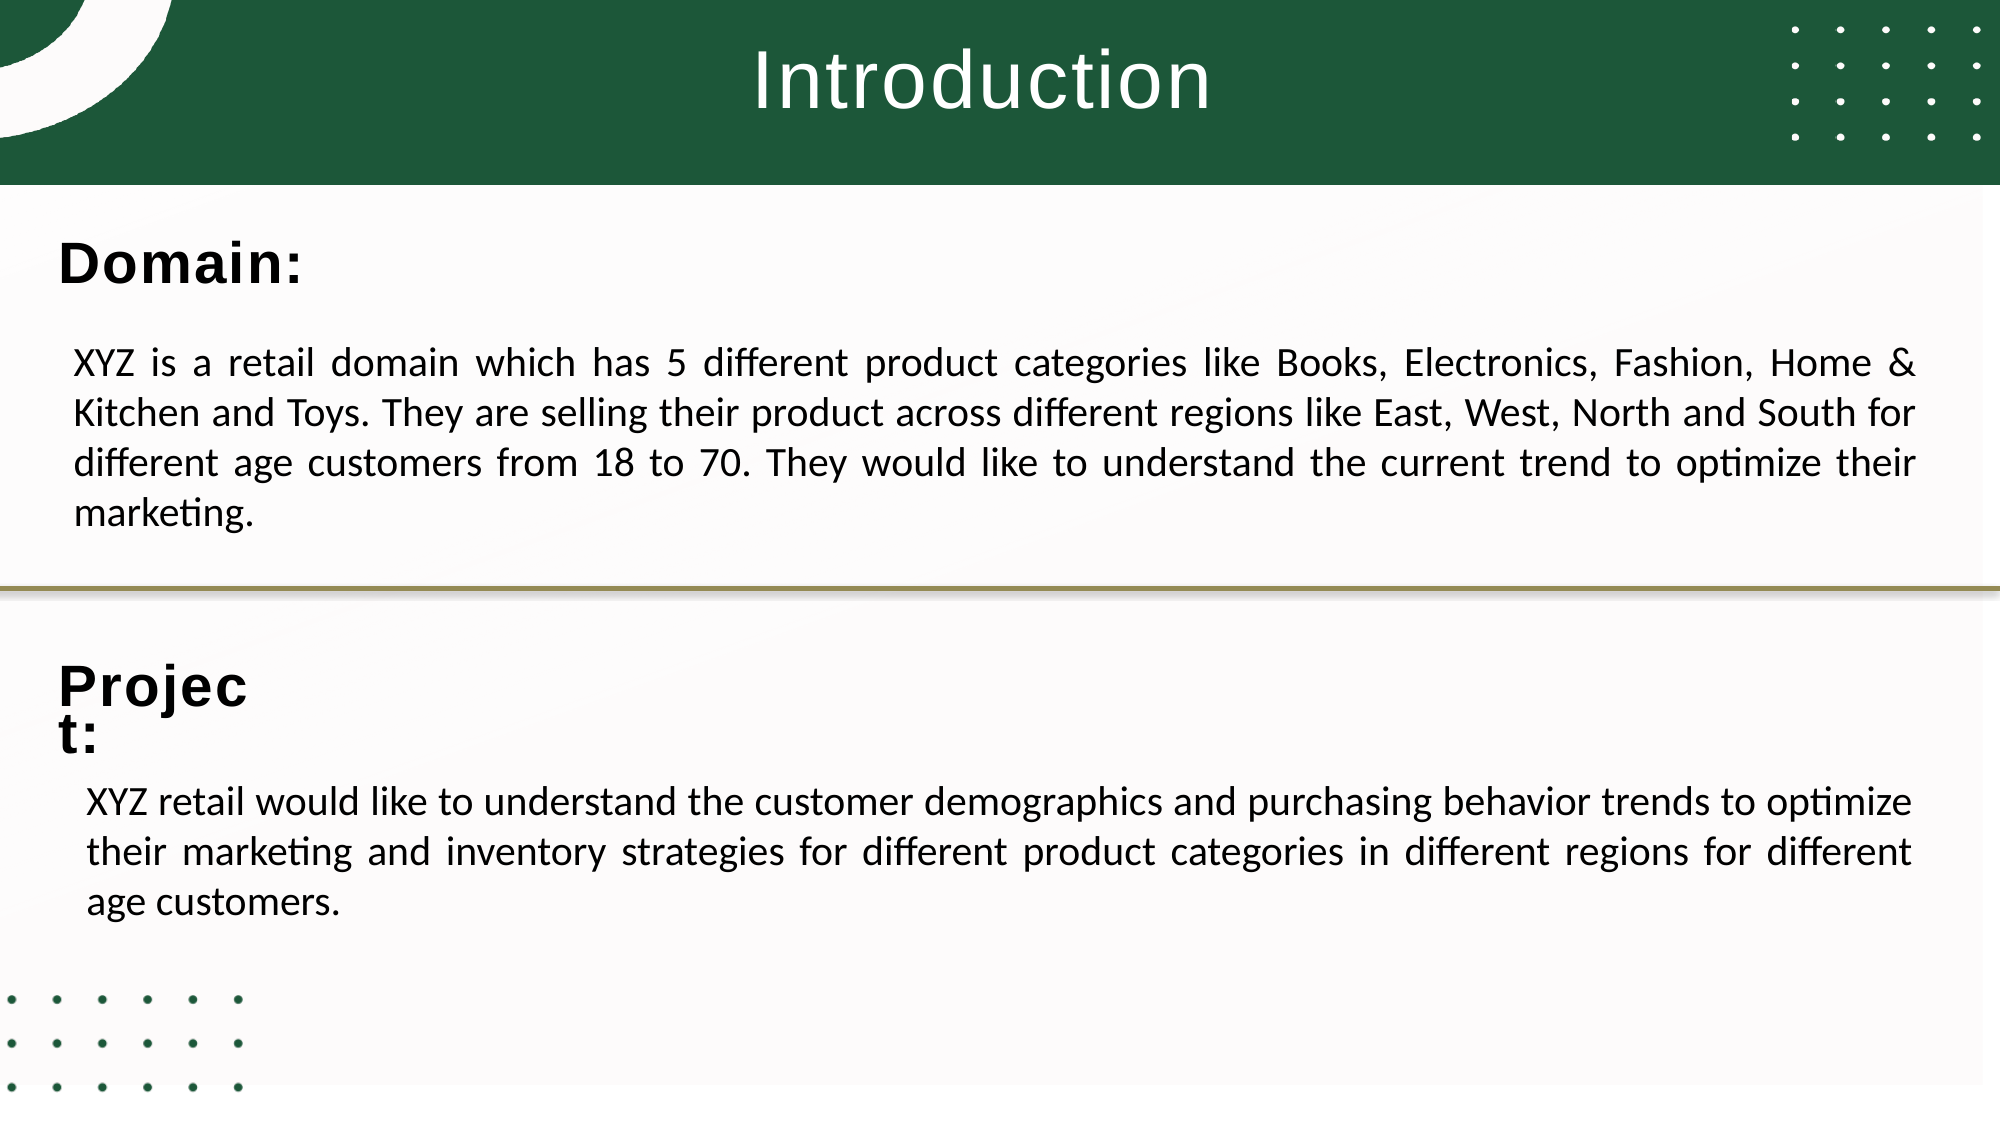

Introduction
Domain:
XYZ is a retail domain which has 5 different product categories like Books, Electronics, Fashion, Home & Kitchen and Toys. They are selling their product across different regions like East, West, North and South for different age customers from 18 to 70. They would like to understand the current trend to optimize their marketing.
Project:
XYZ retail would like to understand the customer demographics and purchasing behavior trends to optimize their marketing and inventory strategies for different product categories in different regions for different age customers.